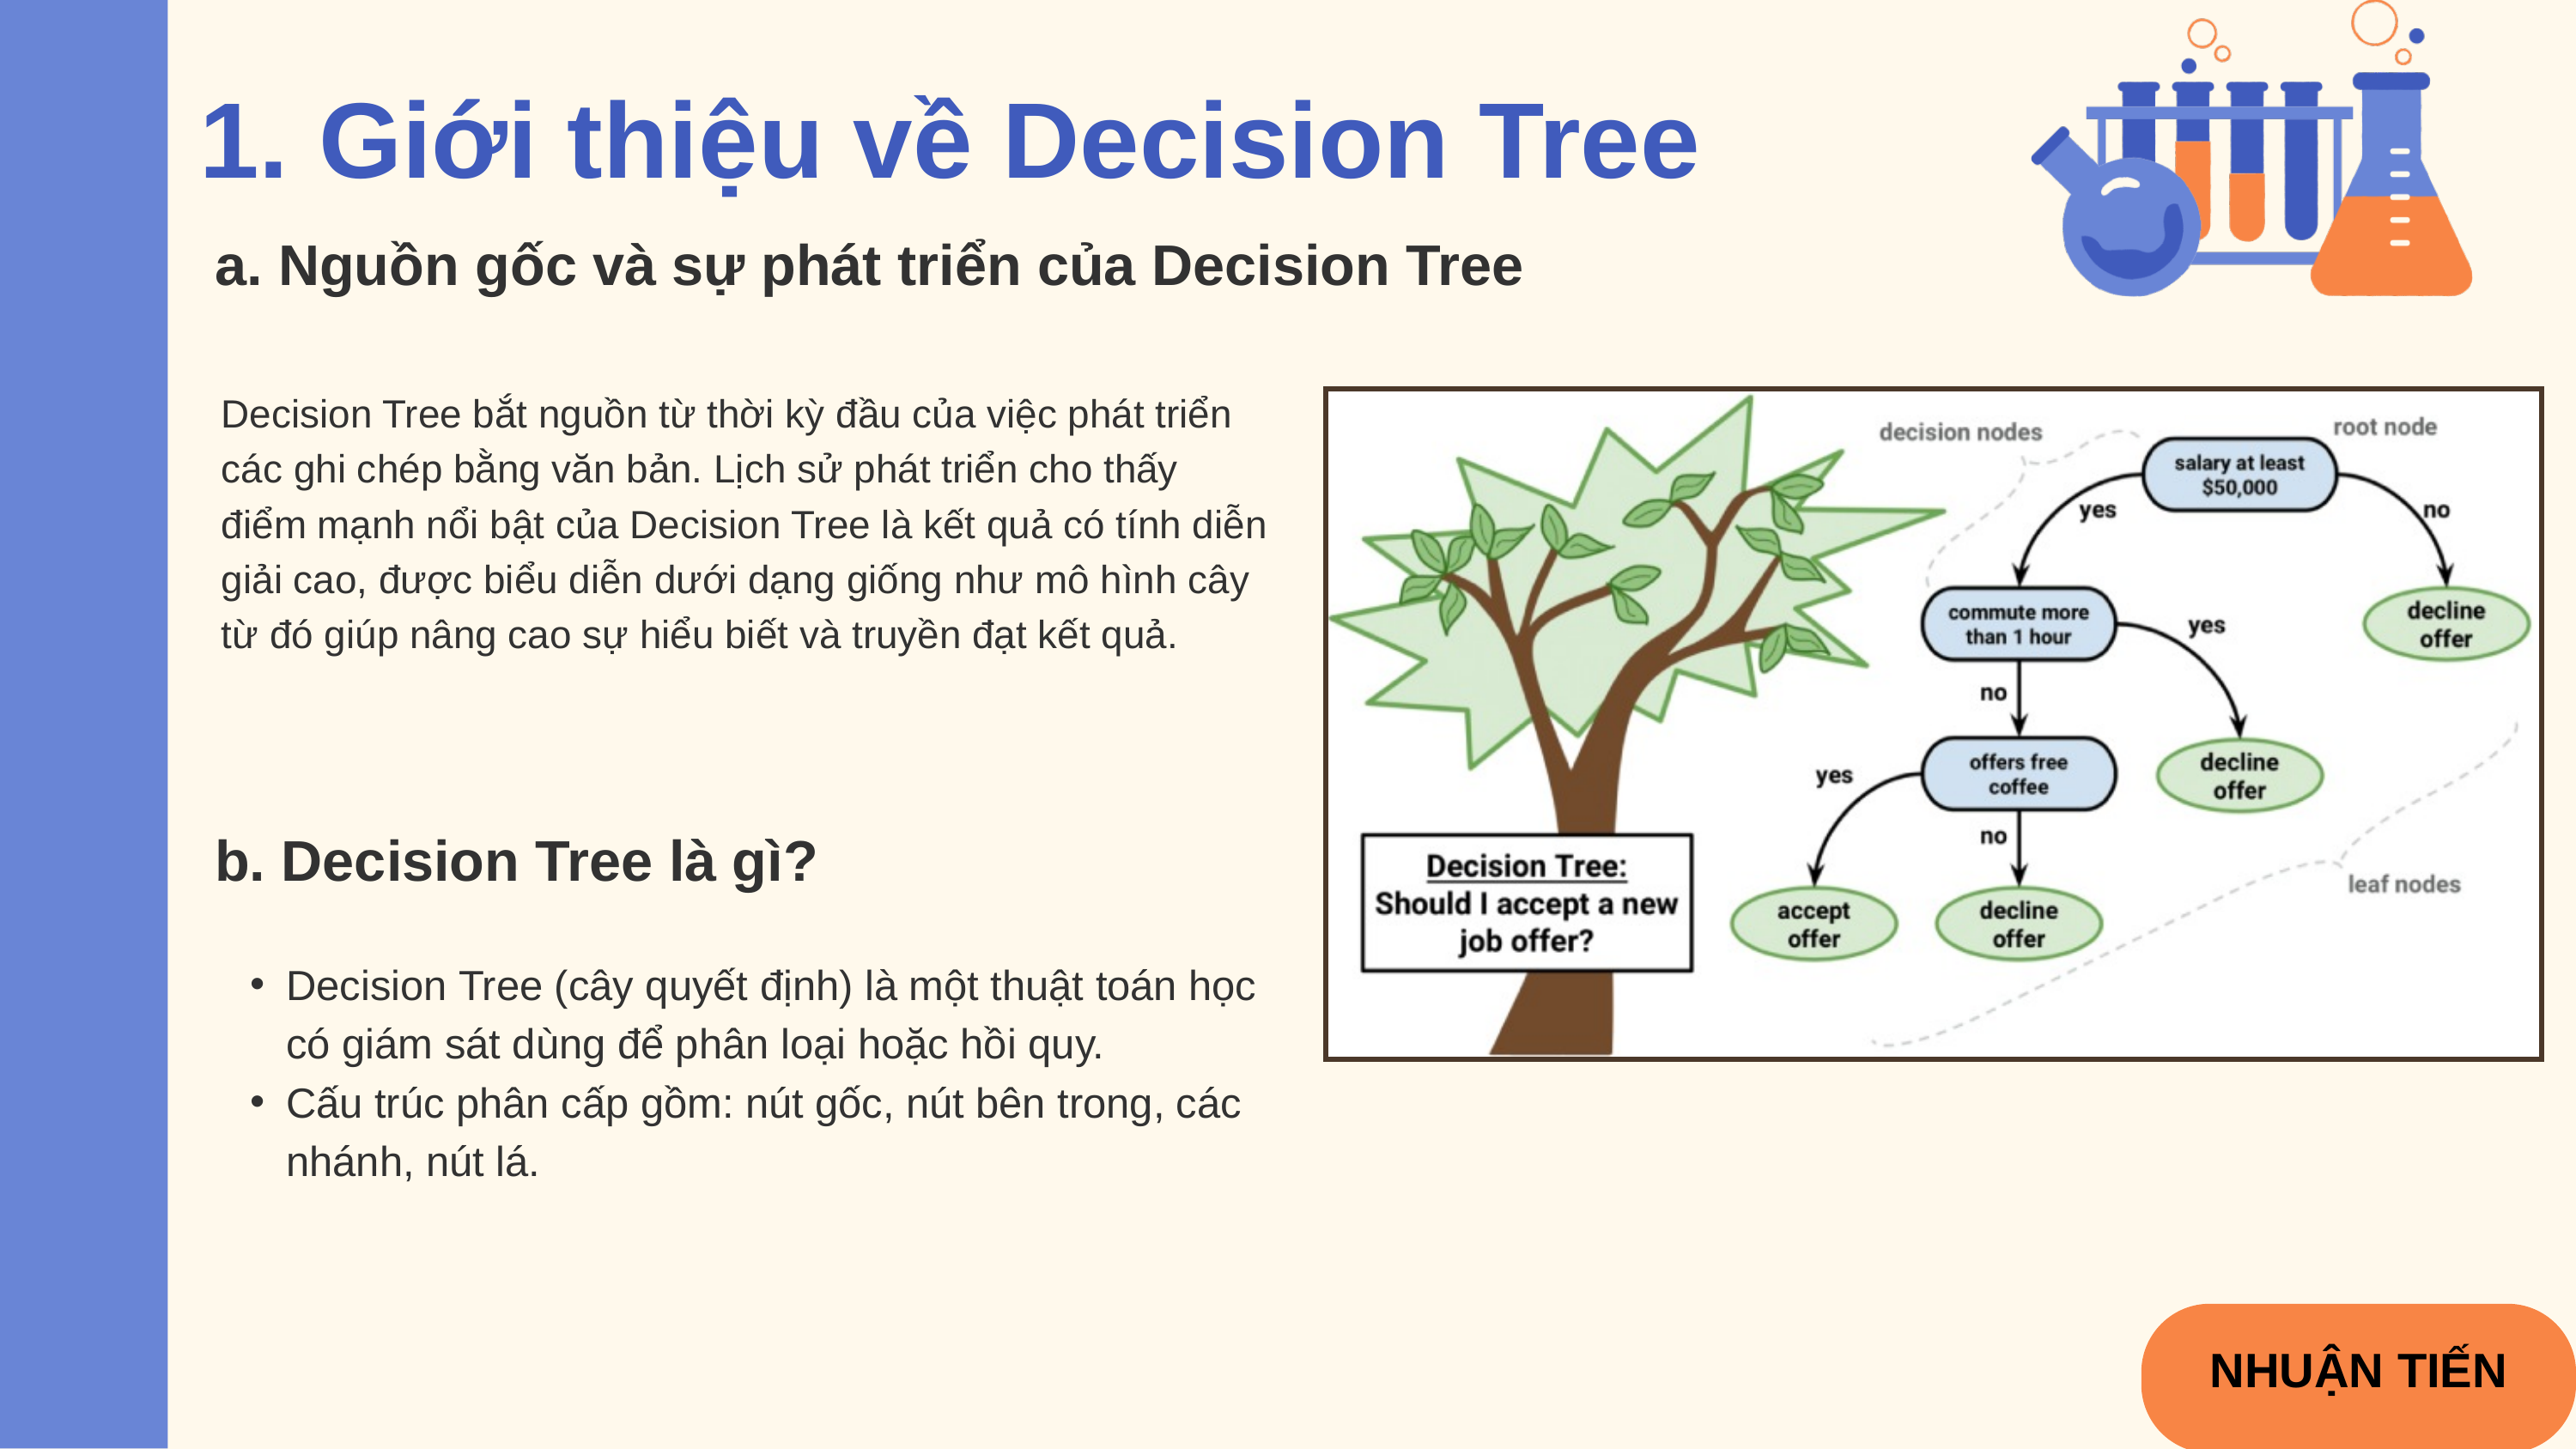

1. Giới thiệu về Decision Tree
a. Nguồn gốc và sự phát triển của Decision Tree
Decision Tree bắt nguồn từ thời kỳ đầu của việc phát triển các ghi chép bằng văn bản. Lịch sử phát triển cho thấy điểm mạnh nổi bật của Decision Tree là kết quả có tính diễn giải cao, được biểu diễn dưới dạng giống như mô hình cây từ đó giúp nâng cao sự hiểu biết và truyền đạt kết quả.

b. Decision Tree là gì?
Decision Tree (cây quyết định) là một thuật toán học có giám sát dùng để phân loại hoặc hồi quy.
Cấu trúc phân cấp gồm: nút gốc, nút bên trong, các nhánh, nút lá.

NHUẬN TIẾN